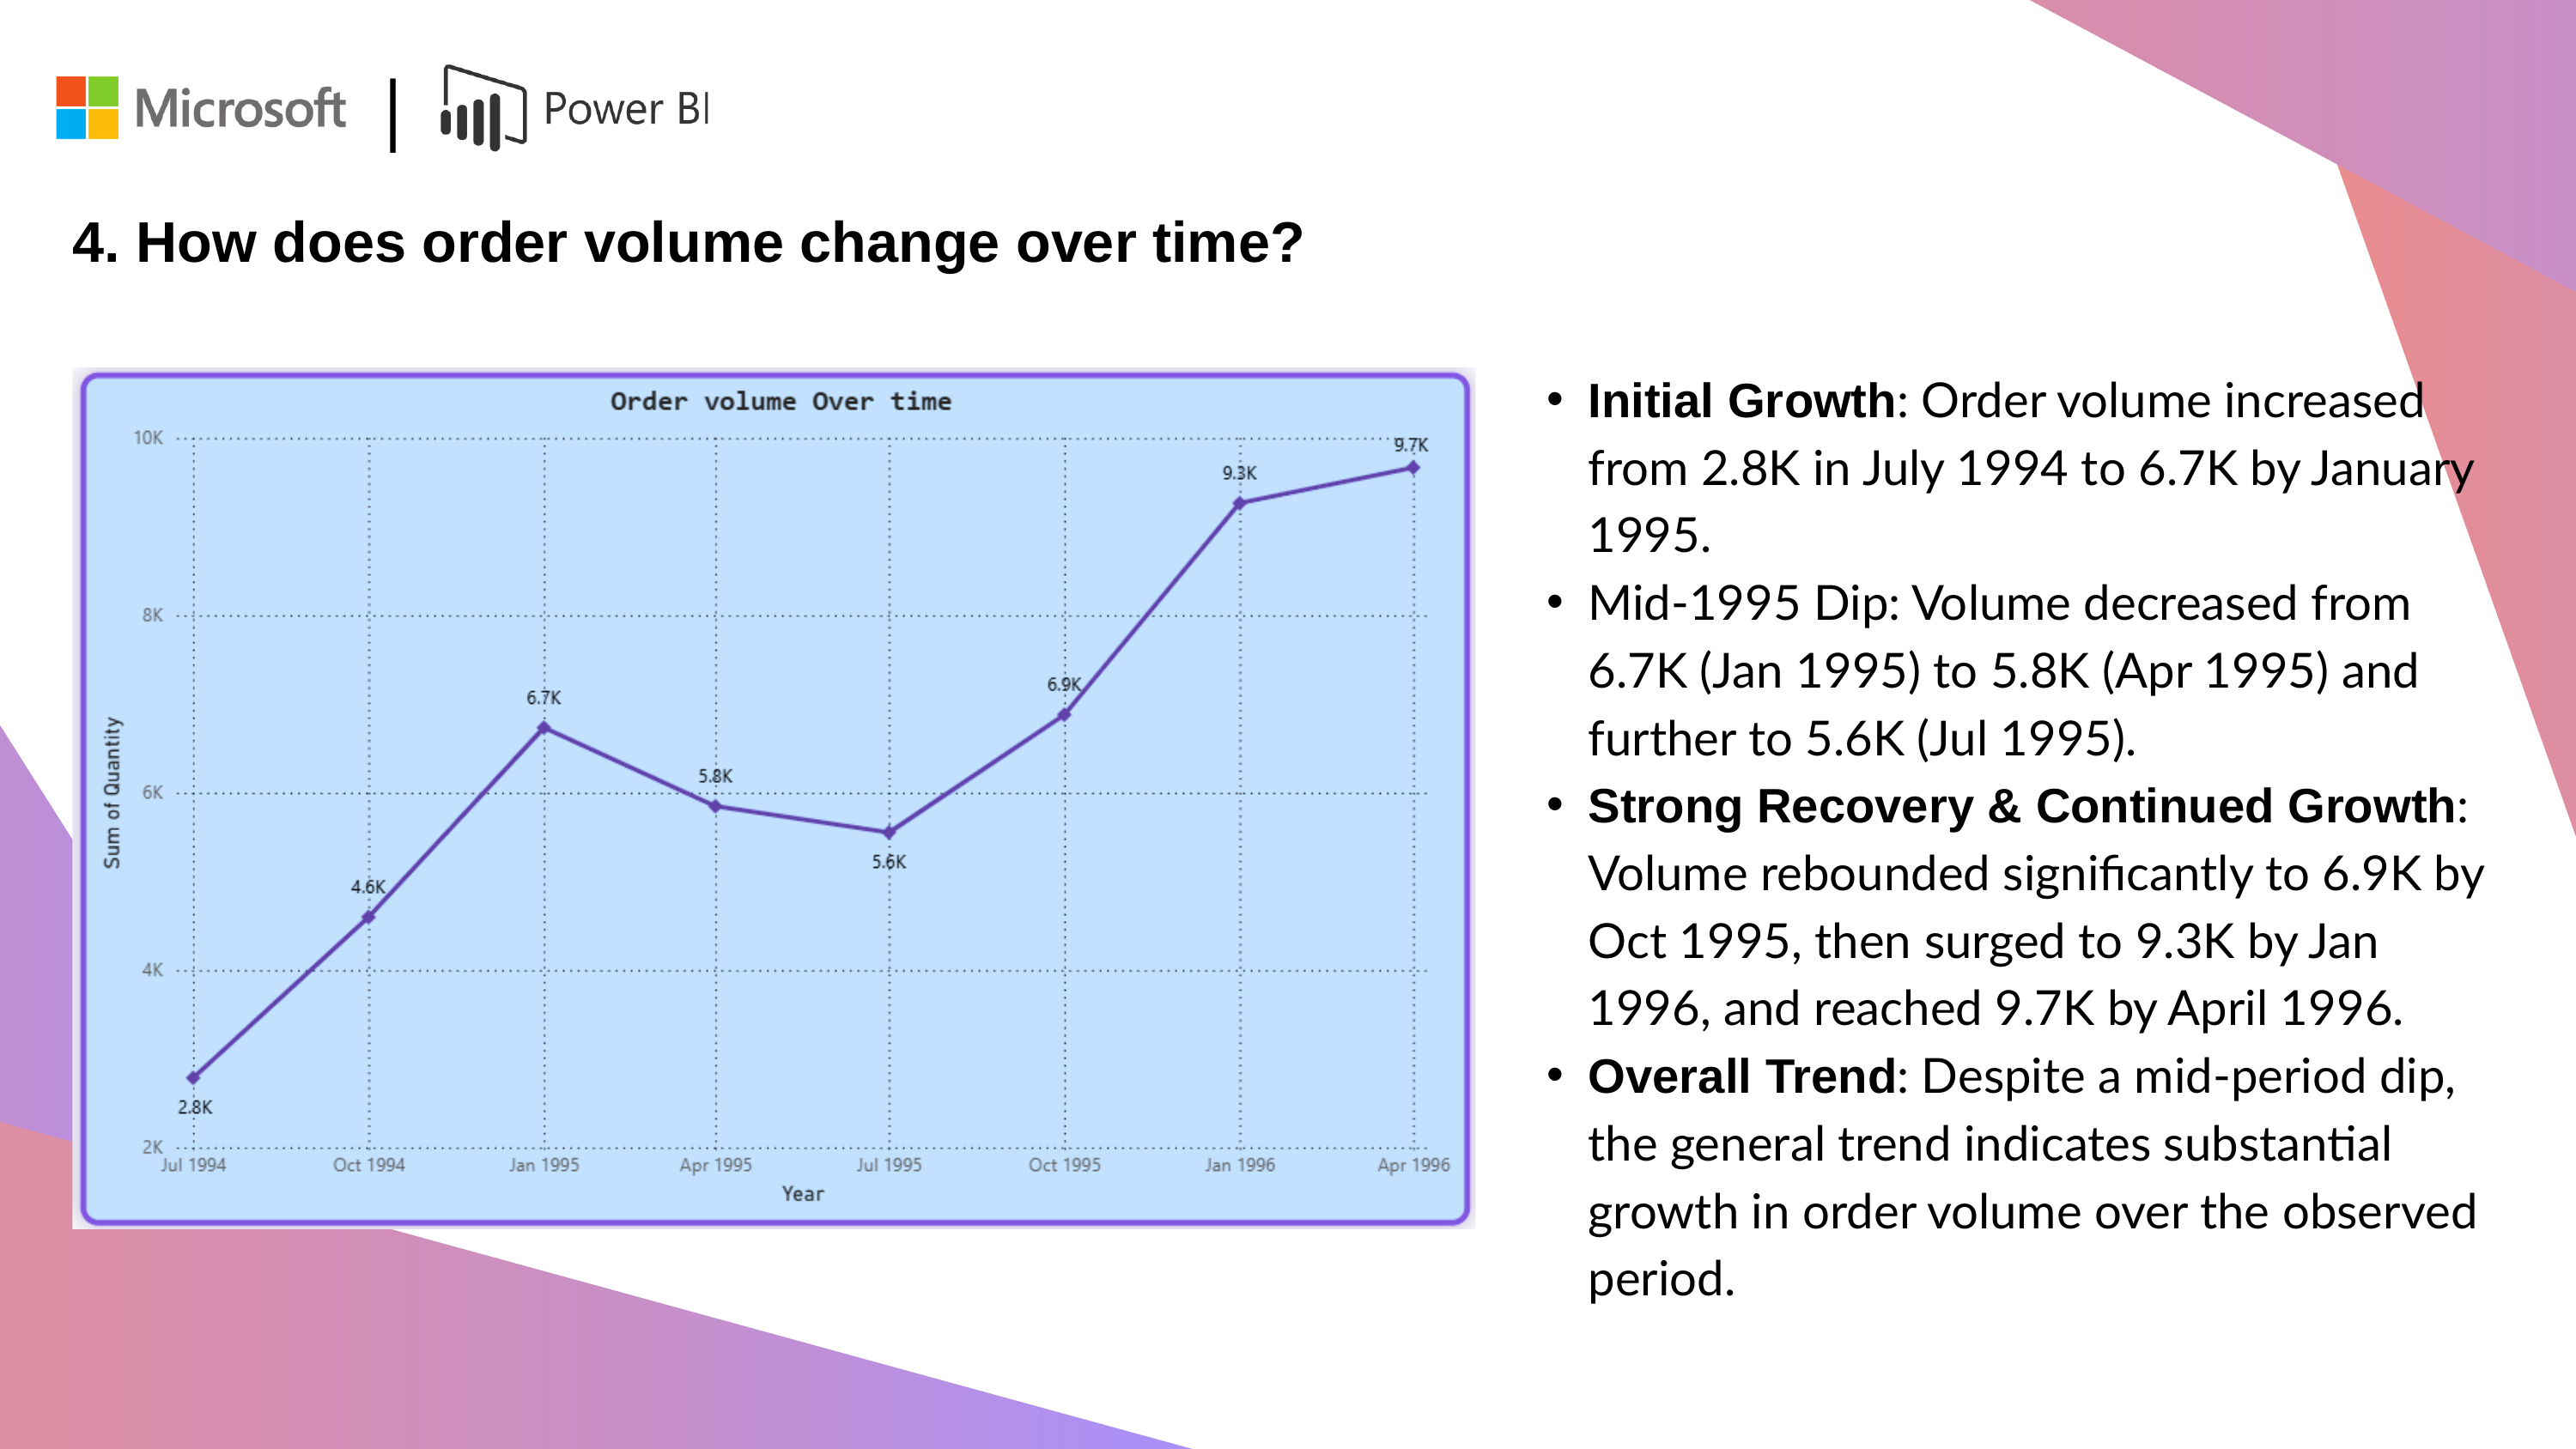

|

4. How does order volume change over time?
Initial Growth: Order volume increased from 2.8K in July 1994 to 6.7K by January 1995.
Mid-1995 Dip: Volume decreased from 6.7K (Jan 1995) to 5.8K (Apr 1995) and further to 5.6K (Jul 1995).
Strong Recovery & Continued Growth: Volume rebounded significantly to 6.9K by Oct 1995, then surged to 9.3K by Jan 1996, and reached 9.7K by April 1996.
Overall Trend: Despite a mid-period dip, the general trend indicates substantial growth in order volume over the observed period.